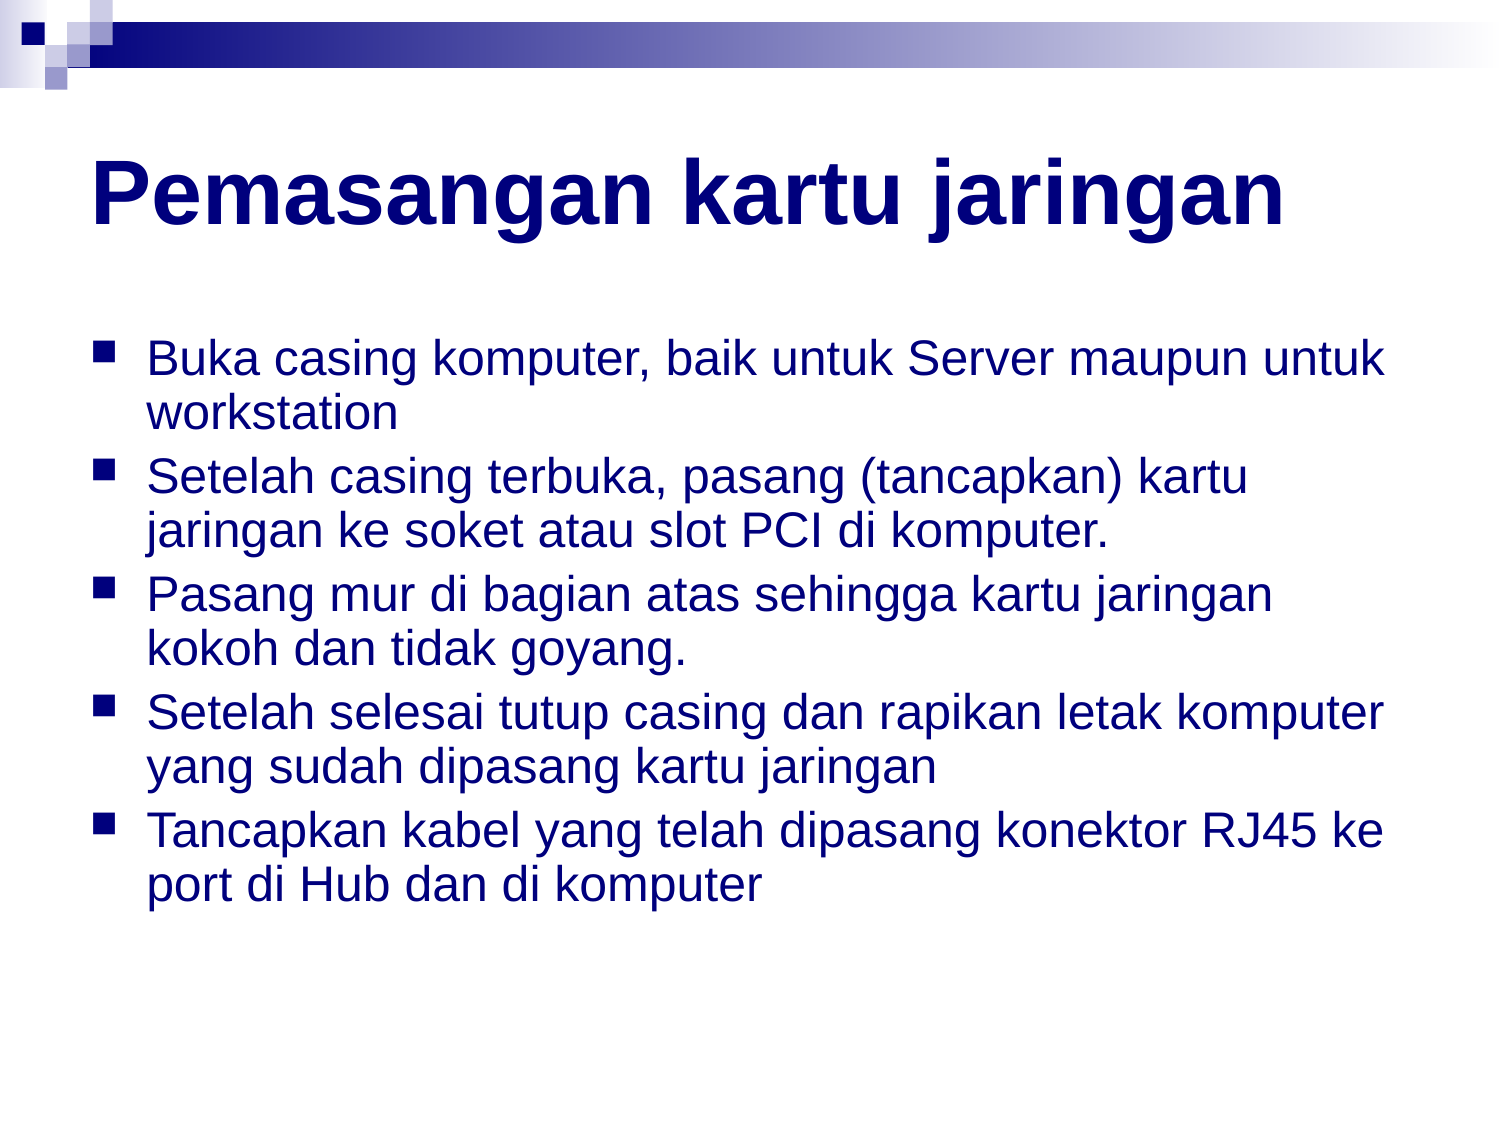

# Pemasangan kartu jaringan
Buka casing komputer, baik untuk Server maupun untuk workstation
Setelah casing terbuka, pasang (tancapkan) kartu jaringan ke soket atau slot PCI di komputer.
Pasang mur di bagian atas sehingga kartu jaringan kokoh dan tidak goyang.
Setelah selesai tutup casing dan rapikan letak komputer yang sudah dipasang kartu jaringan
Tancapkan kabel yang telah dipasang konektor RJ45 ke port di Hub dan di komputer